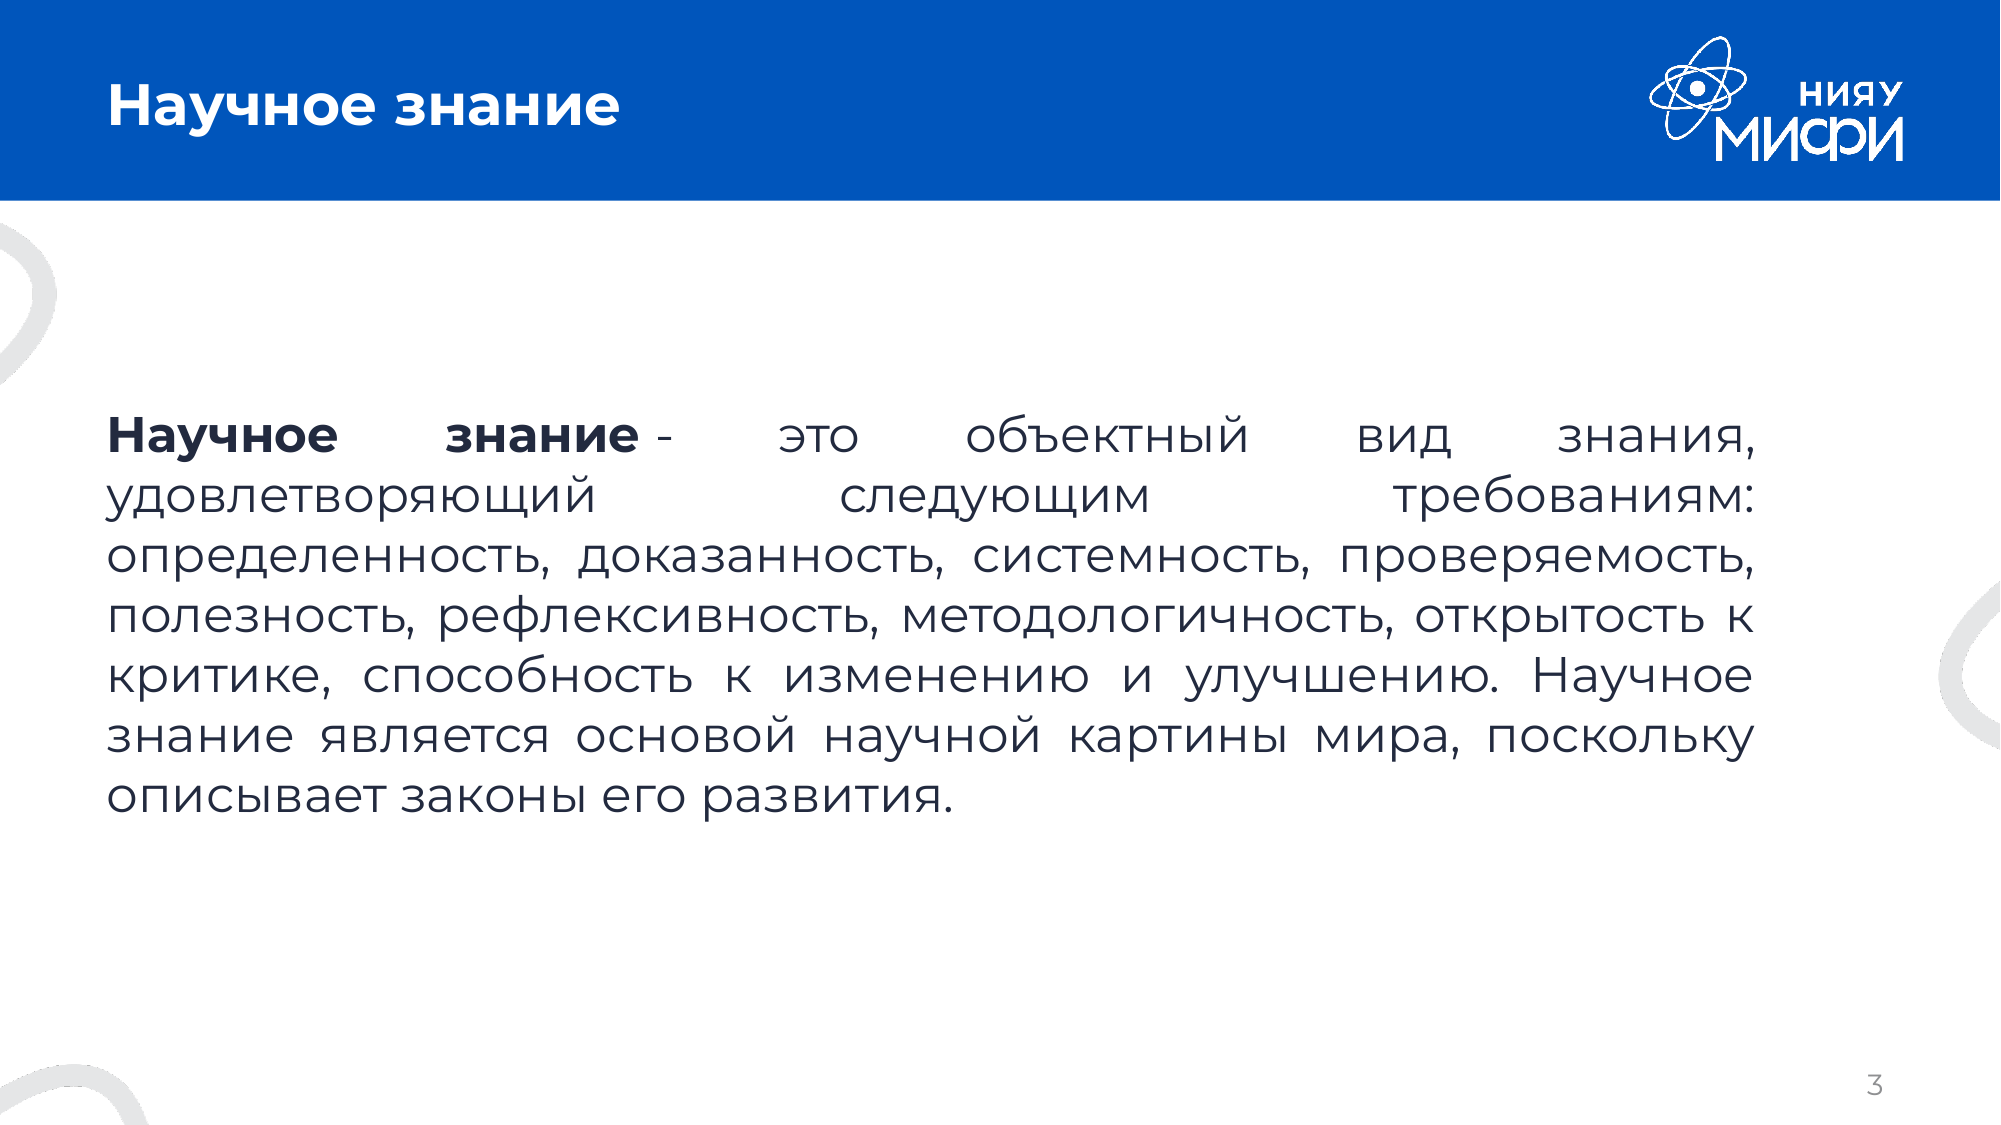

# Научное знание
Научное знание - это объектный вид знания, удовлетворяющий следующим требованиям: определенность, доказанность, системность, проверяемость, полезность, рефлексивность, методологичность, открытость к критике, способность к изменению и улучшению. Научное знание является основой научной картины мира, поскольку описывает законы его развития.